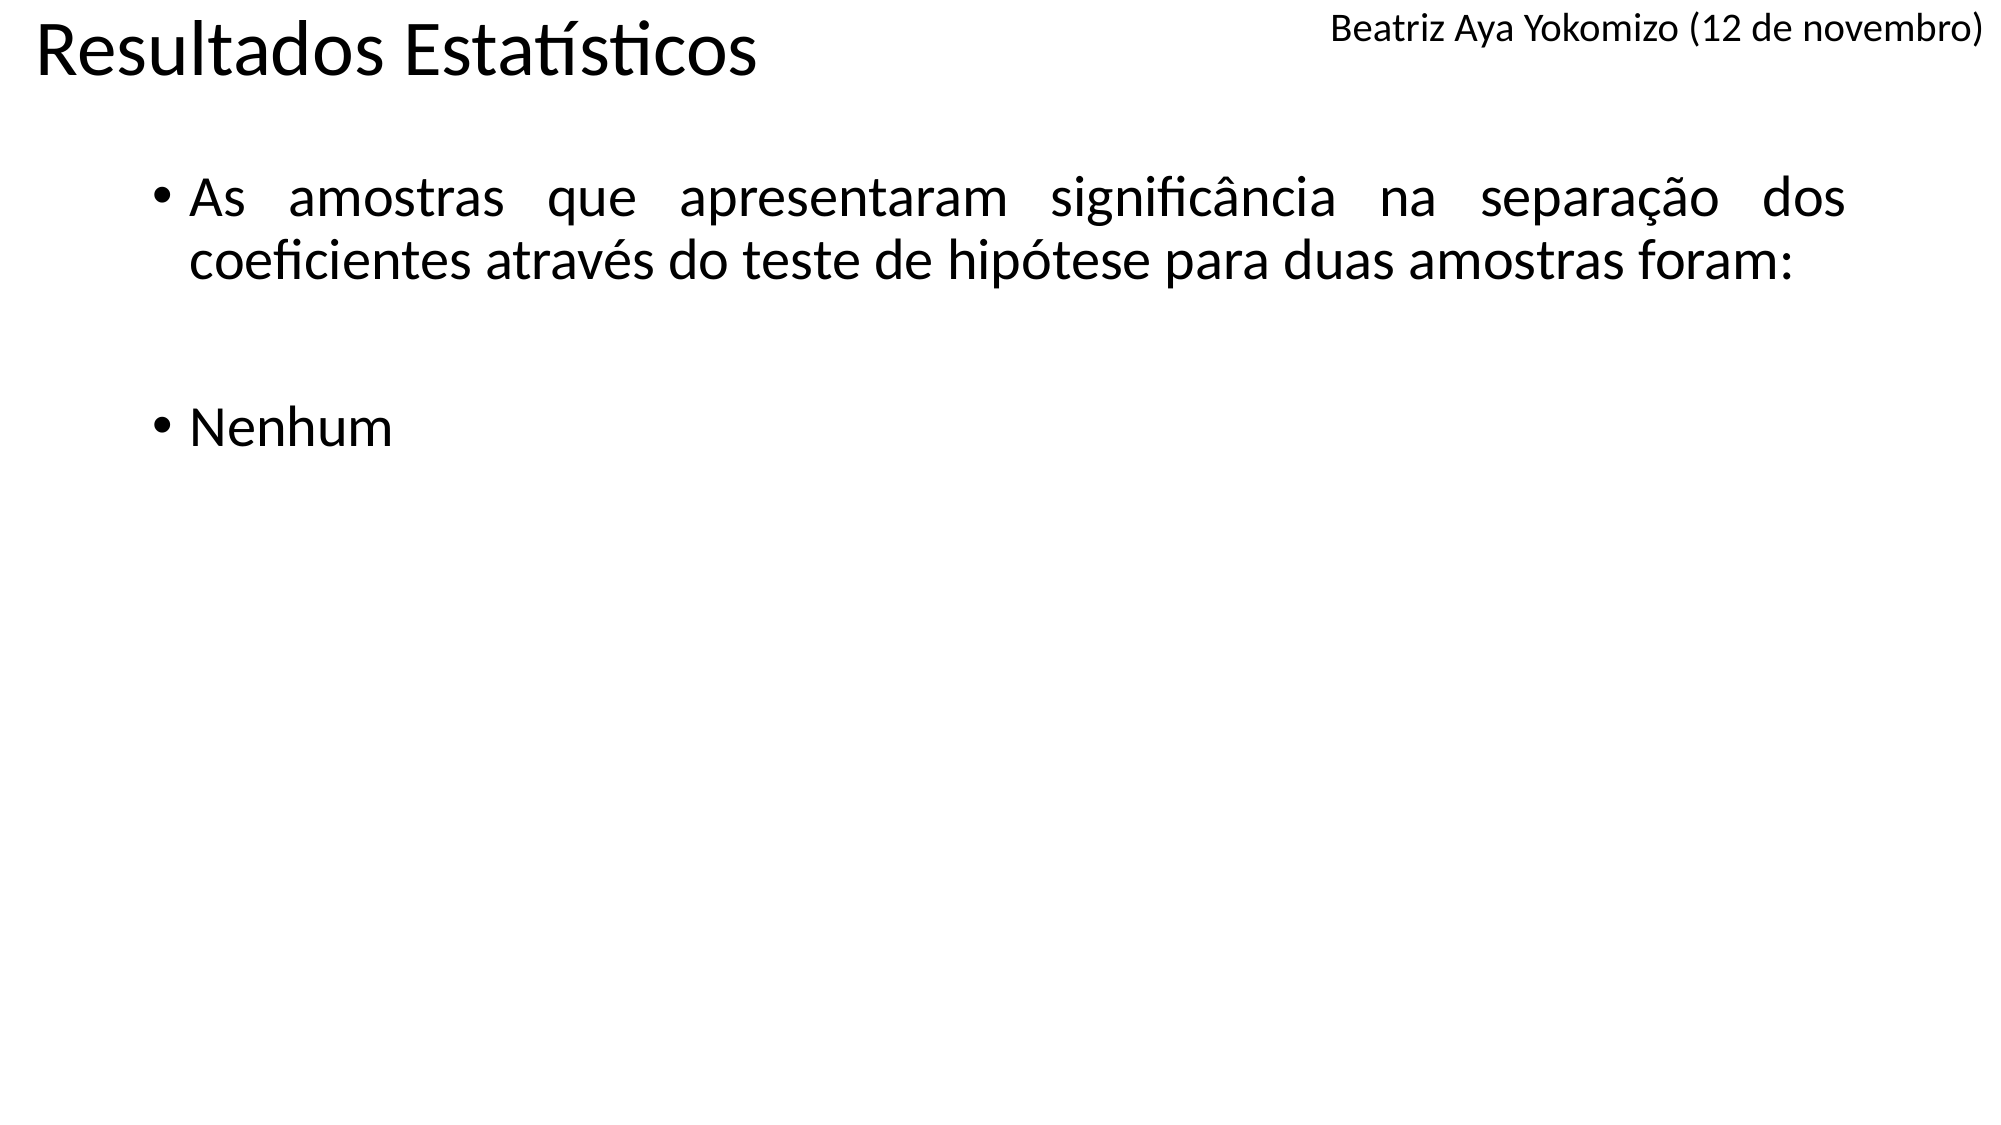

# Resultados Estatísticos
Beatriz Aya Yokomizo (12 de novembro)
As amostras que apresentaram significância na separação dos coeficientes através do teste de hipótese para duas amostras foram:

Nenhum